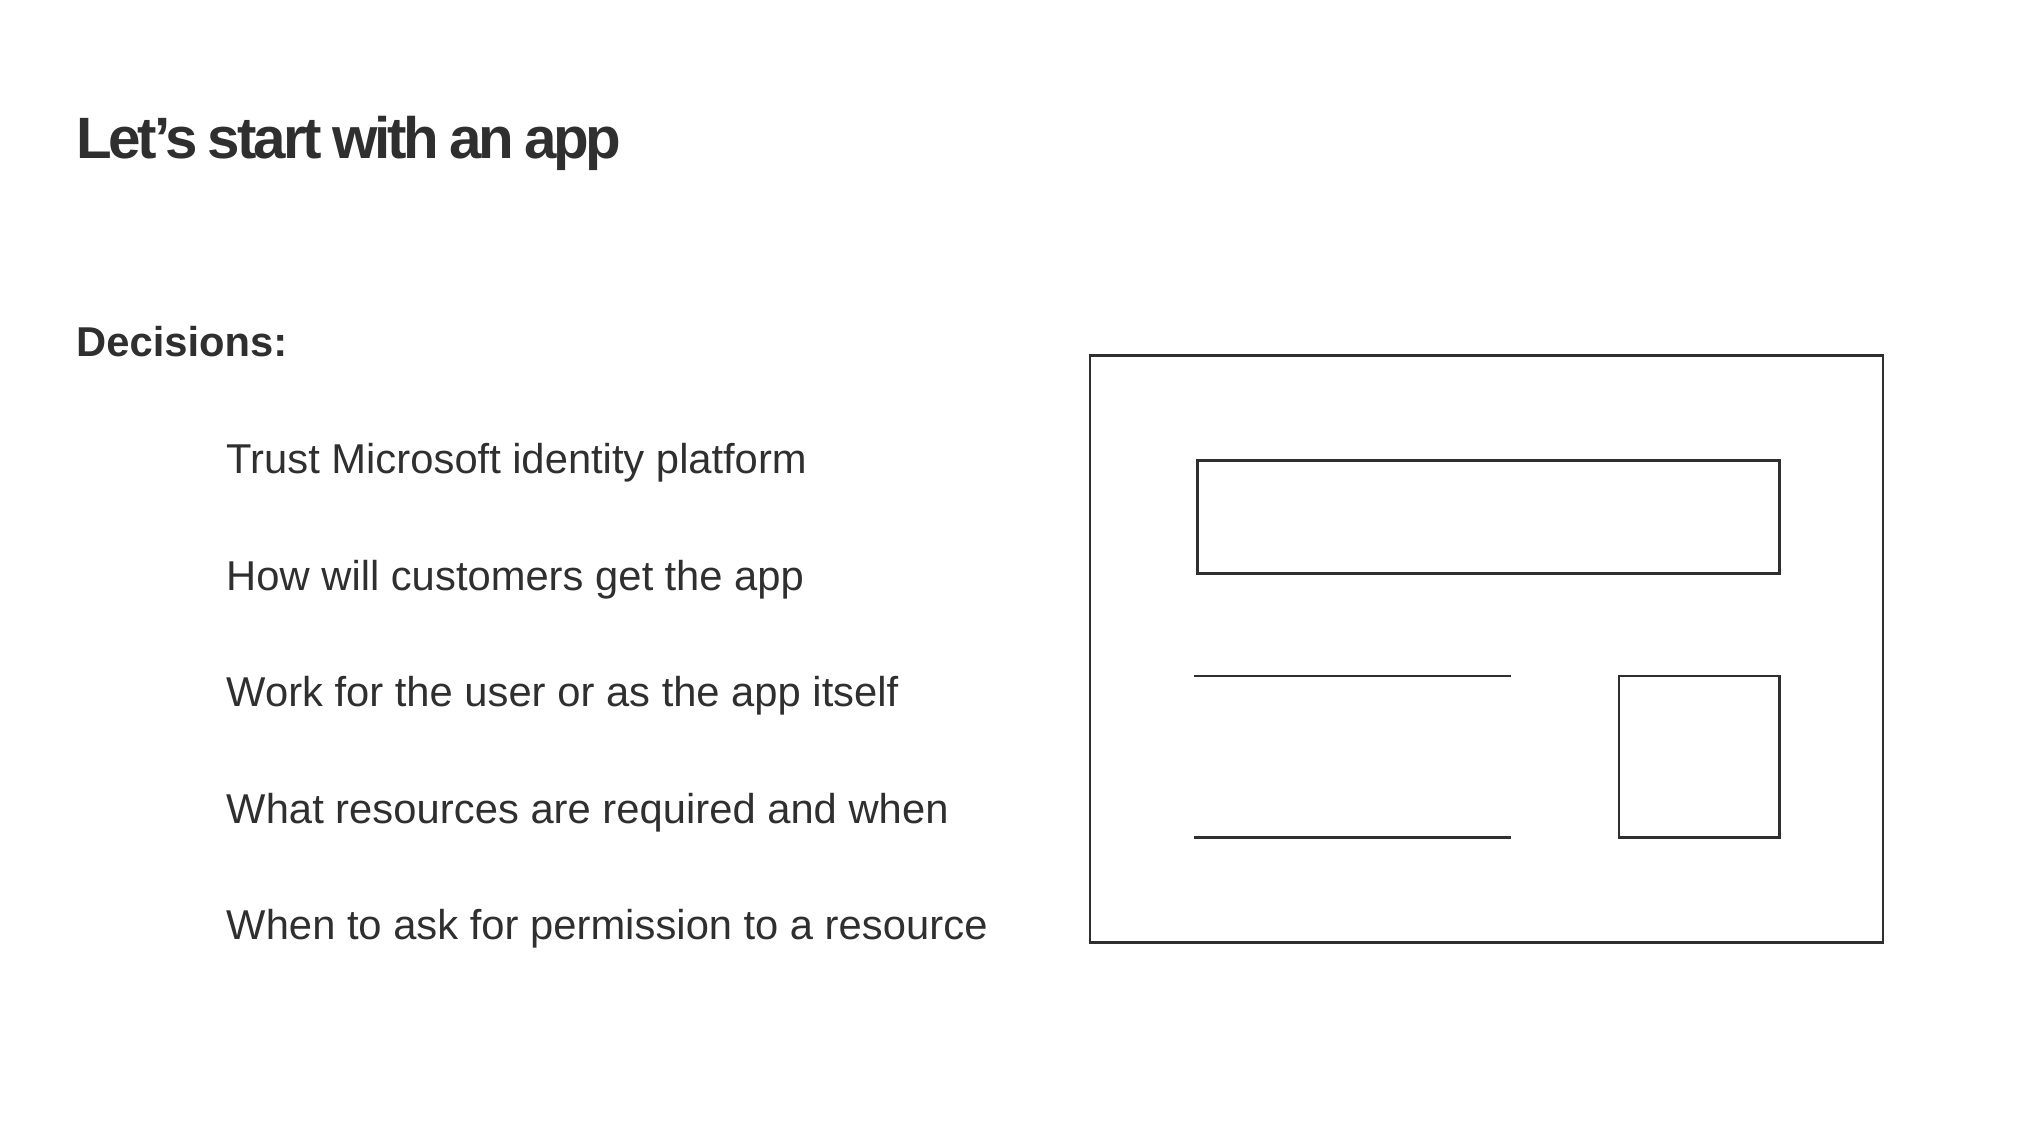

# Let’s start with an app
Decisions:

	Trust Microsoft identity platform

	How will customers get the app

	Work for the user or as the app itself

	What resources are required and when

	When to ask for permission to a resource